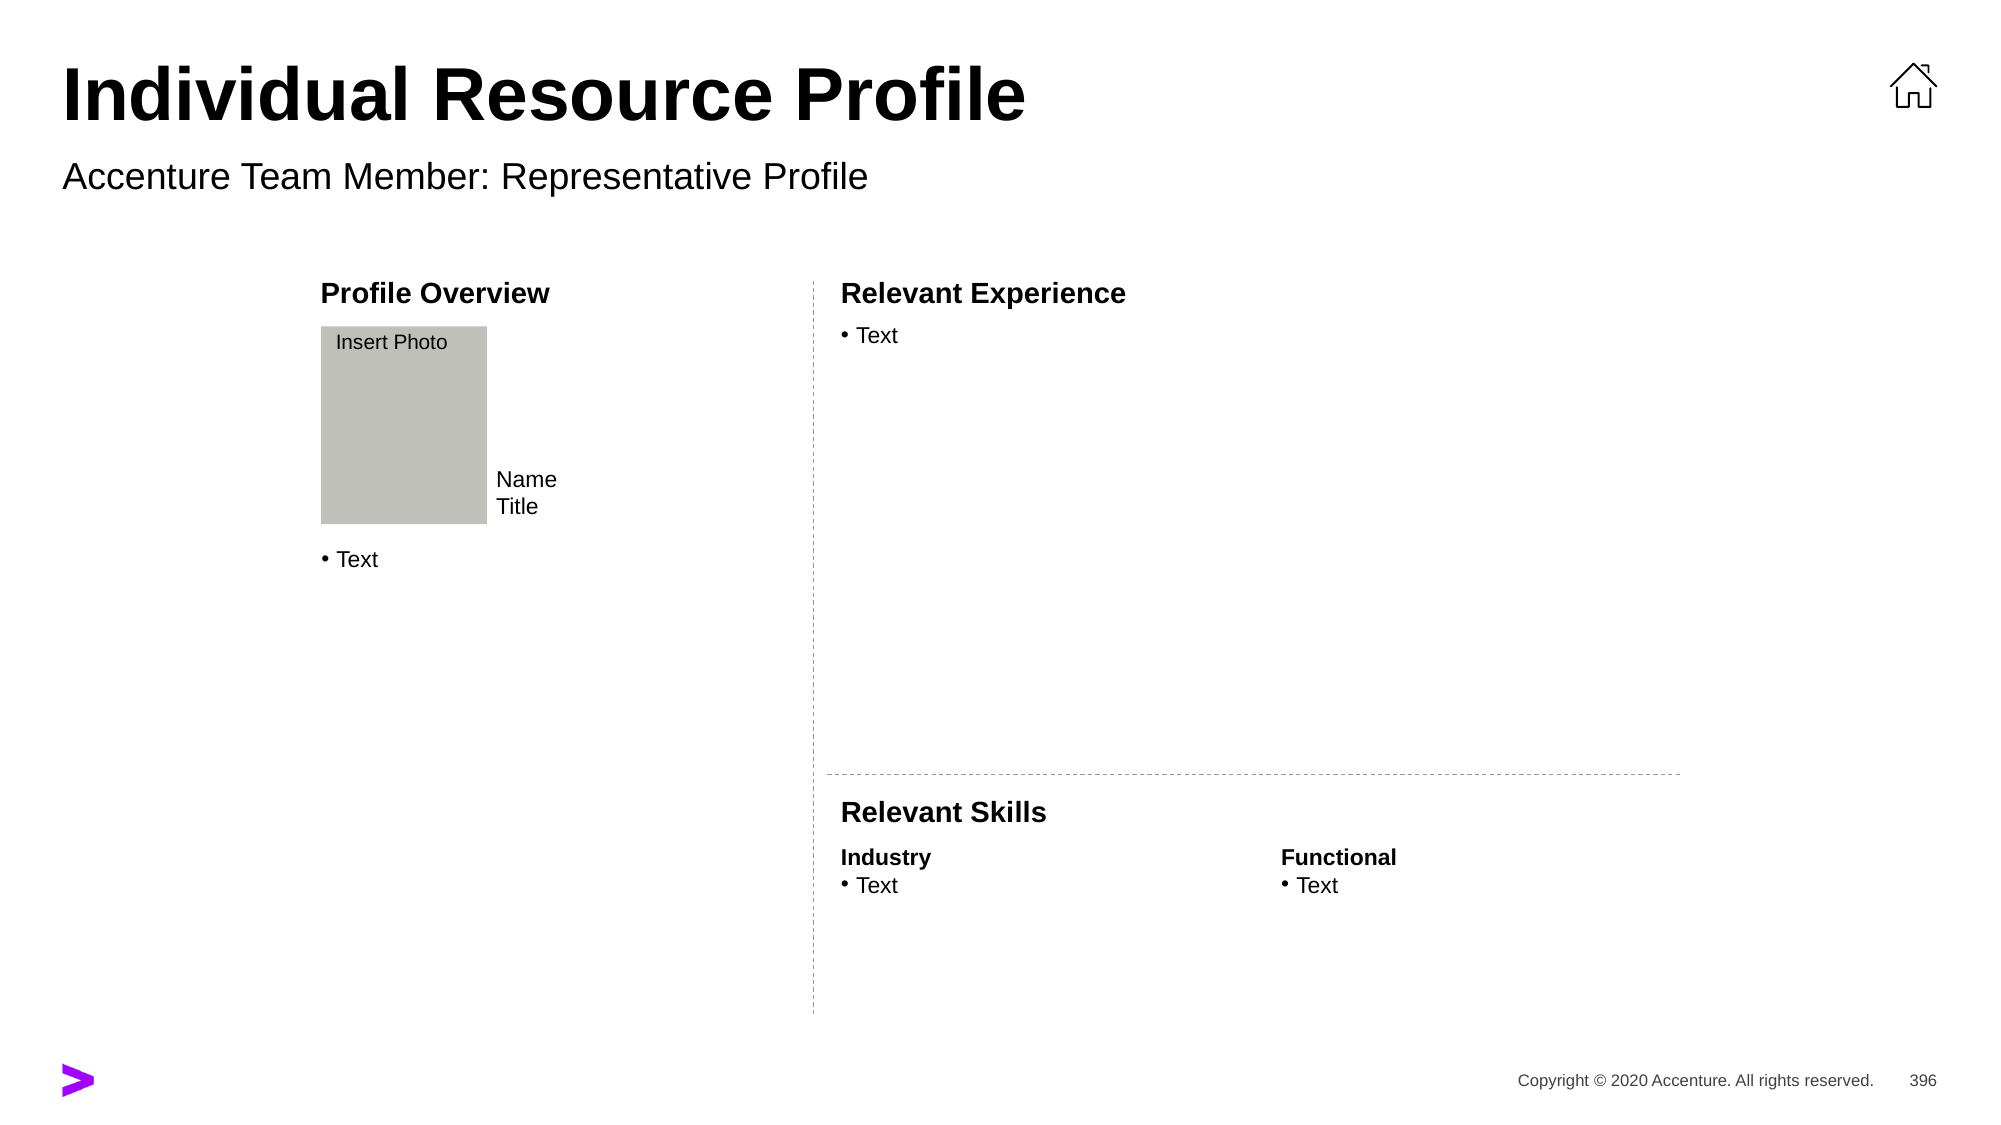

# Individual Resource Profile

Accenture Team Member: Representative Profile
Profile Overview
Relevant Experience
Text
Insert Photo
Name
Title
Text
Relevant Skills
Industry
Text
Functional
Text